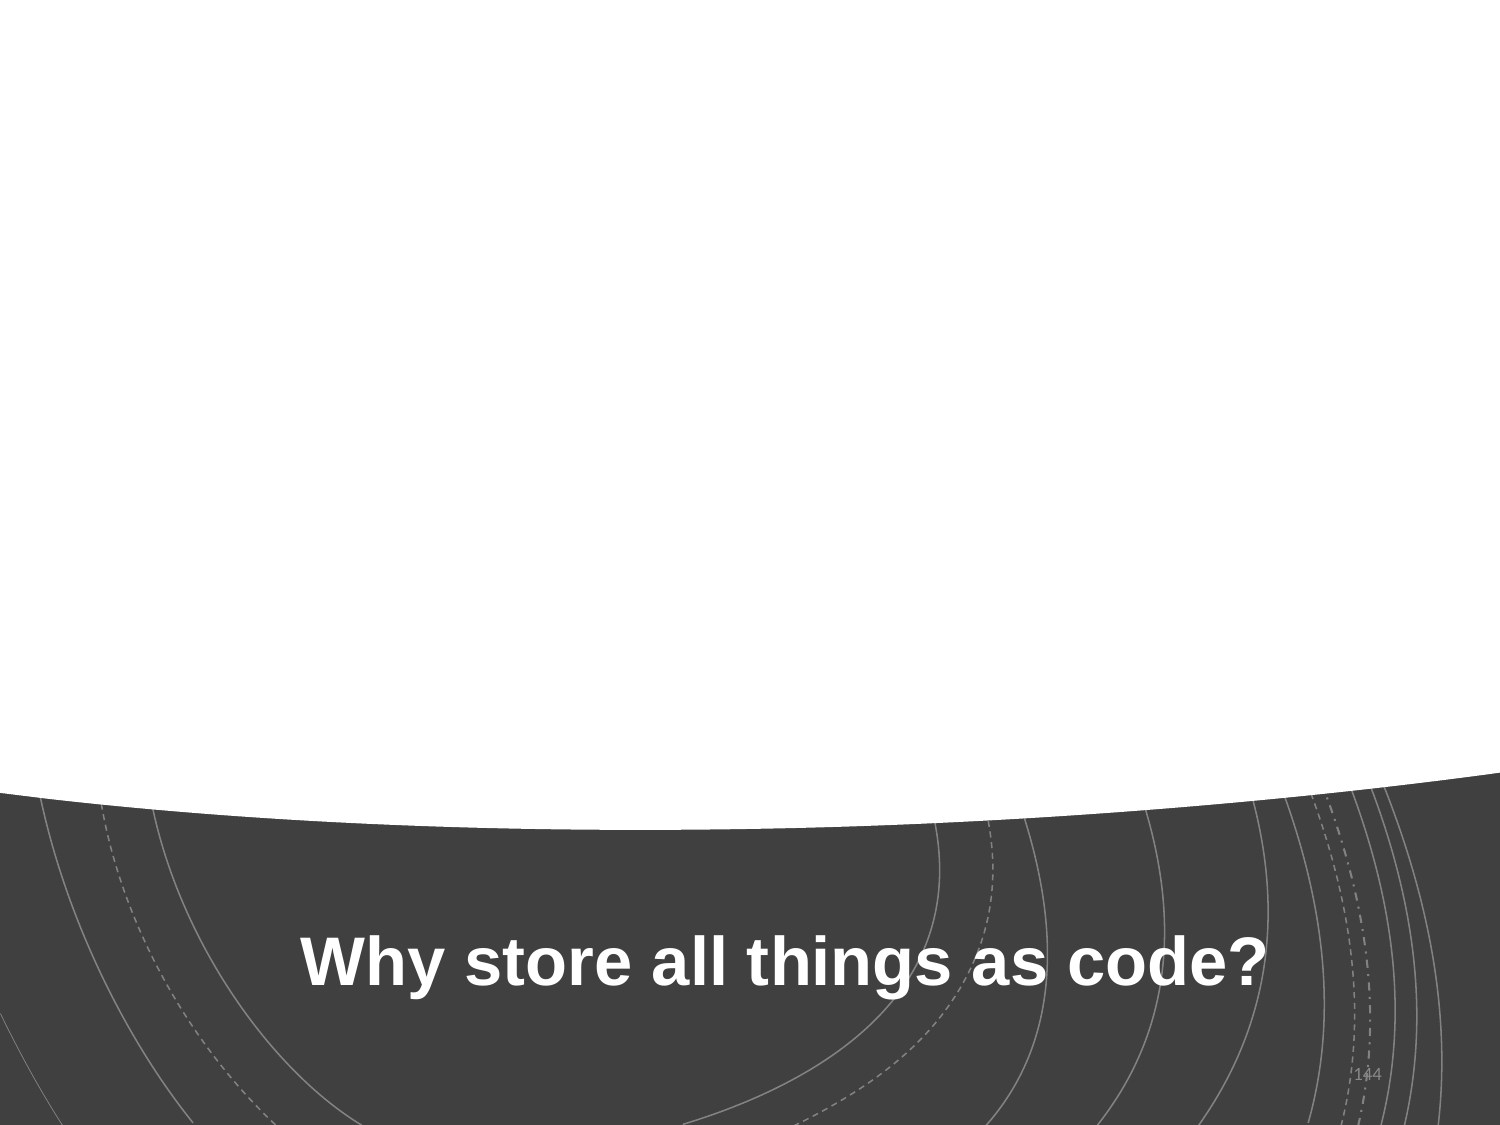

# Why store all things as code?
144